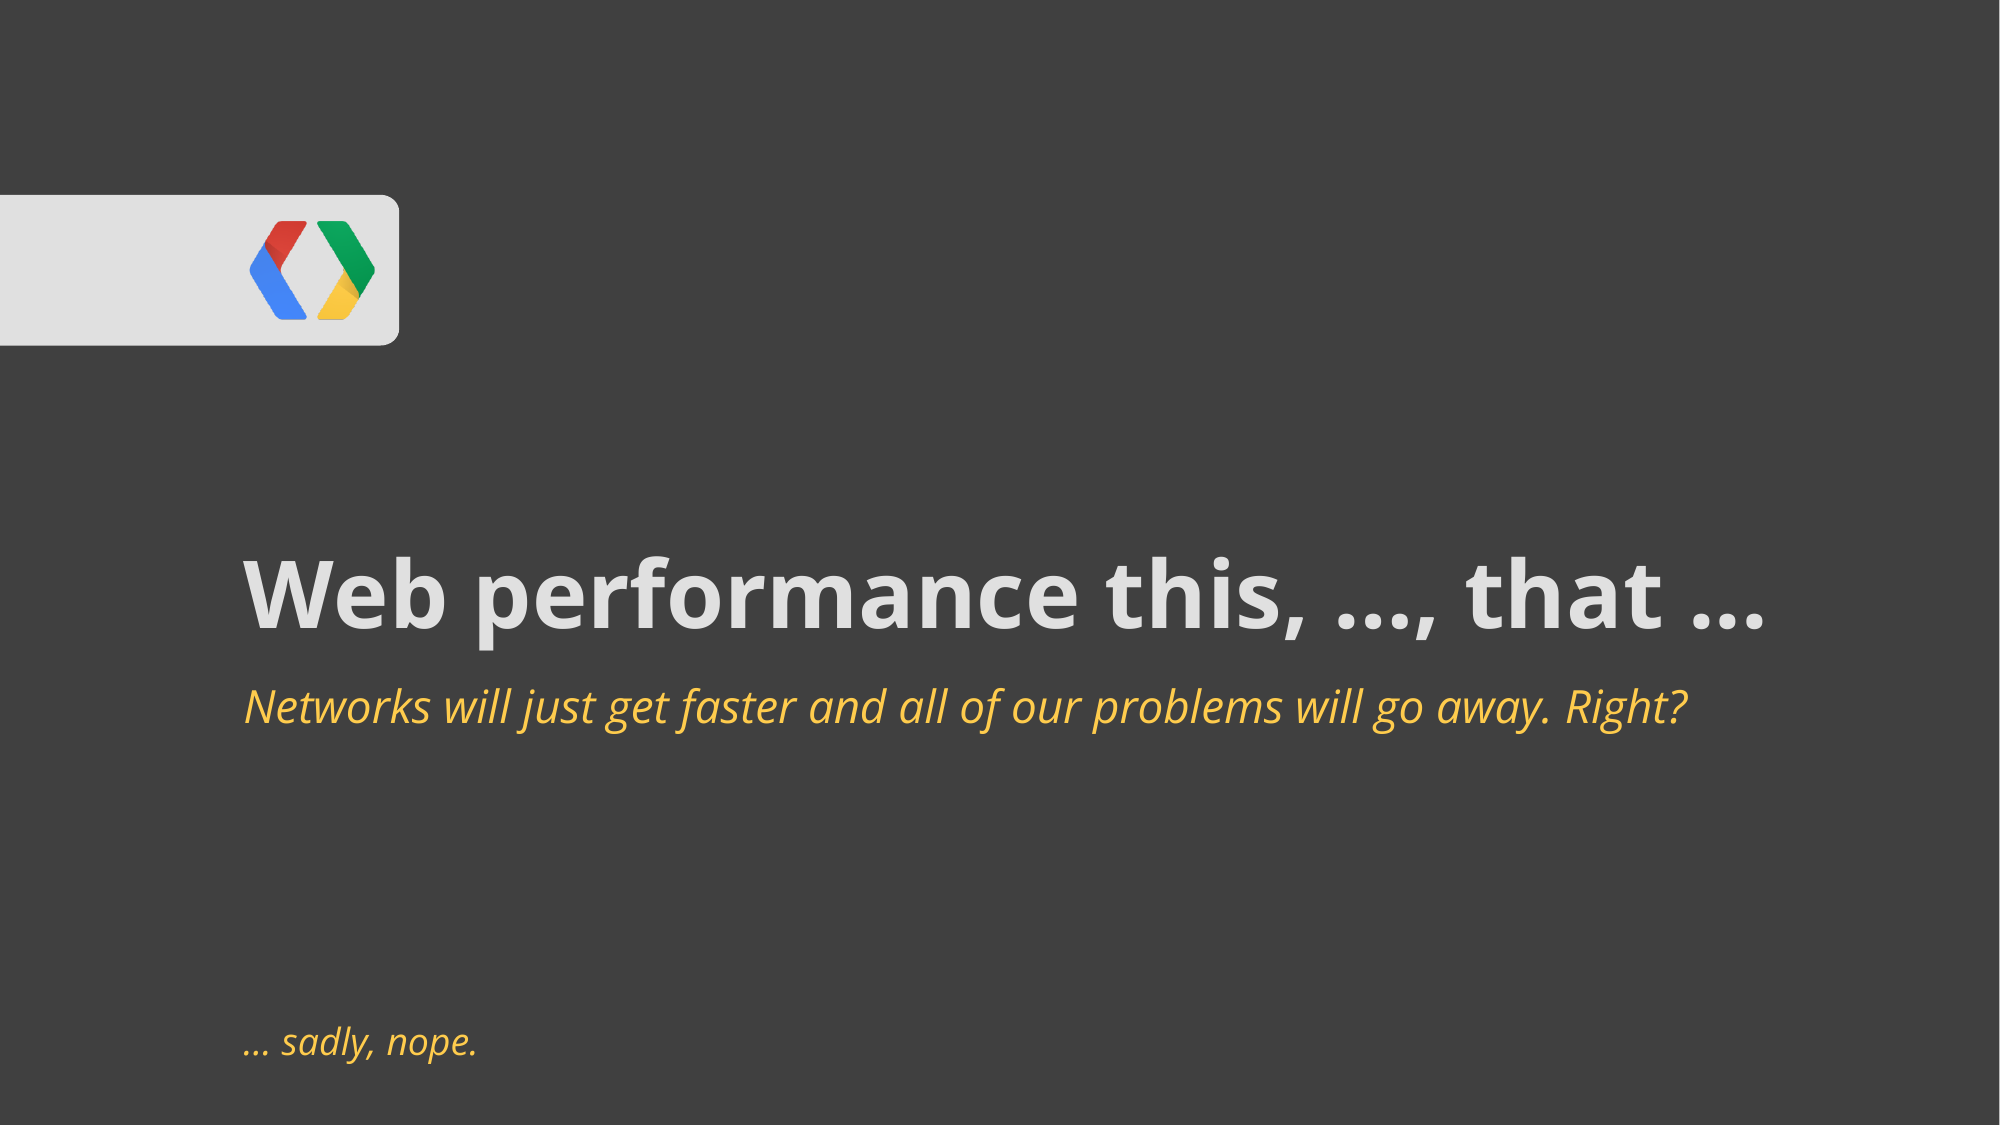

# Web performance this, …, that ...
Networks will just get faster and all of our problems will go away. Right?
… sadly, nope.